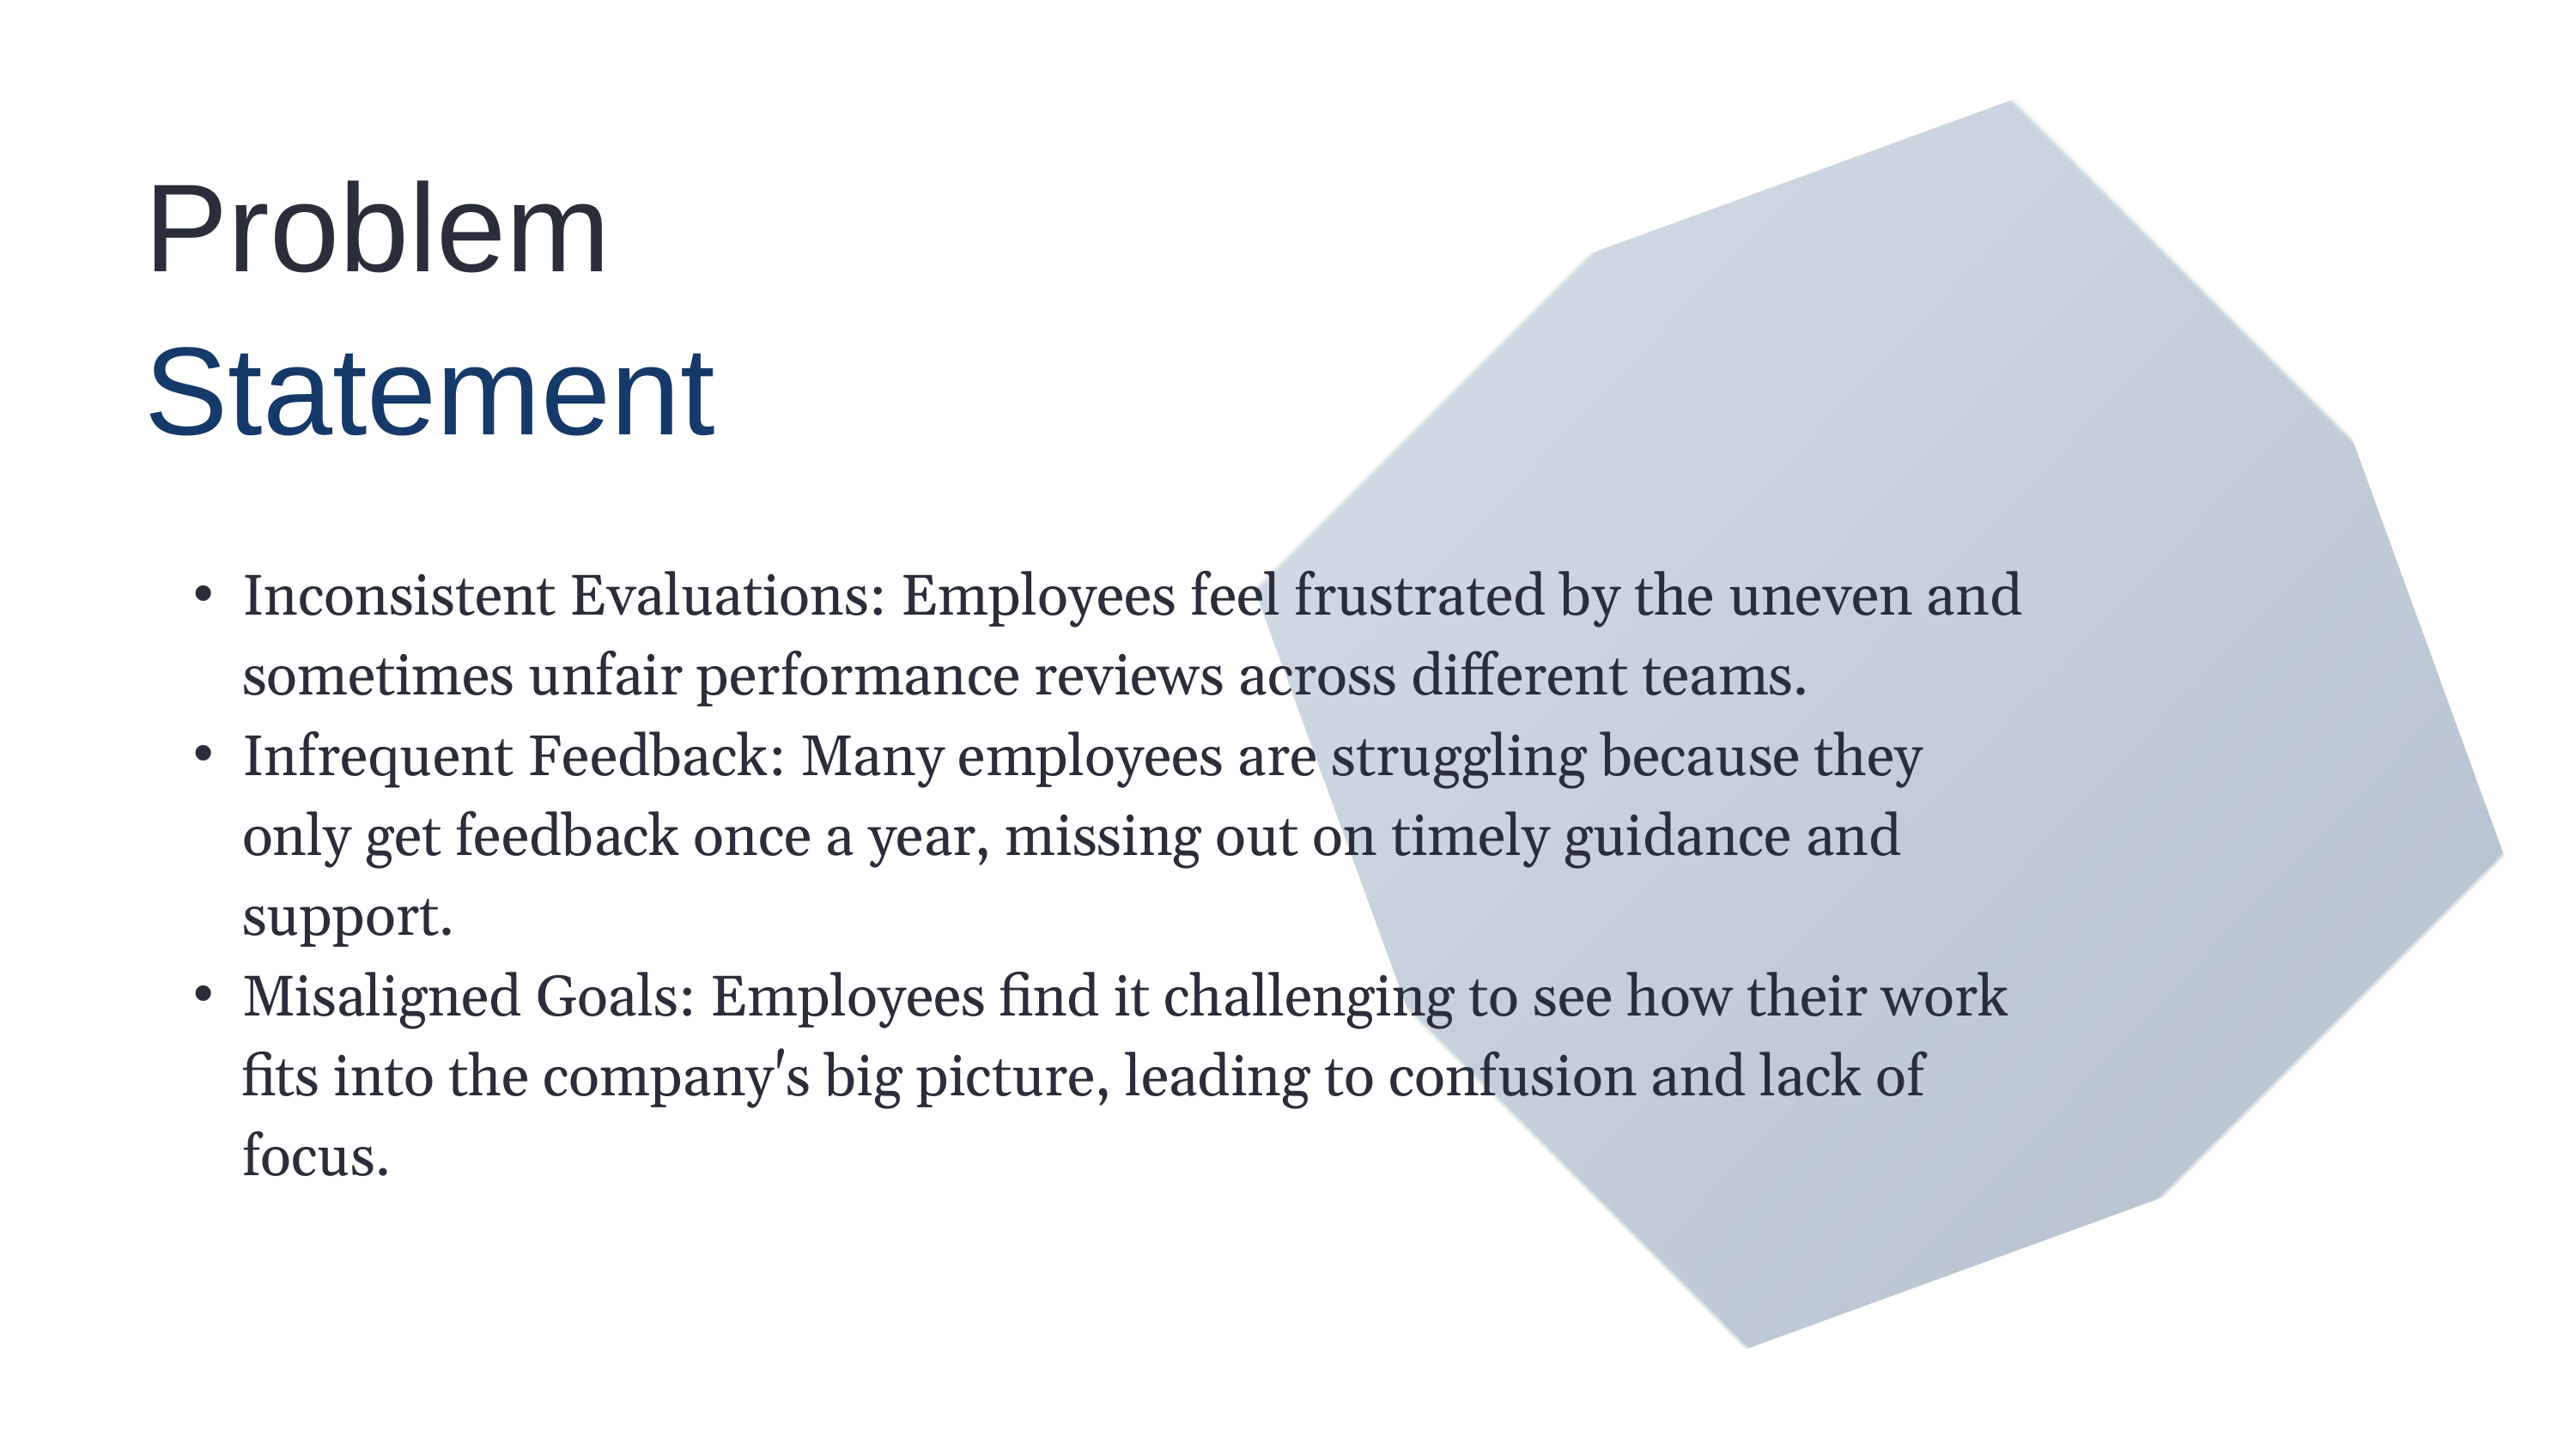

Problem
Statement

Inconsistent Evaluations: Employees feel frustrated by the uneven and sometimes unfair performance reviews across different teams.
Infrequent Feedback: Many employees are struggling because they only get feedback once a year, missing out on timely guidance and support.
Misaligned Goals: Employees find it challenging to see how their work fits into the company's big picture, leading to confusion and lack of focus.